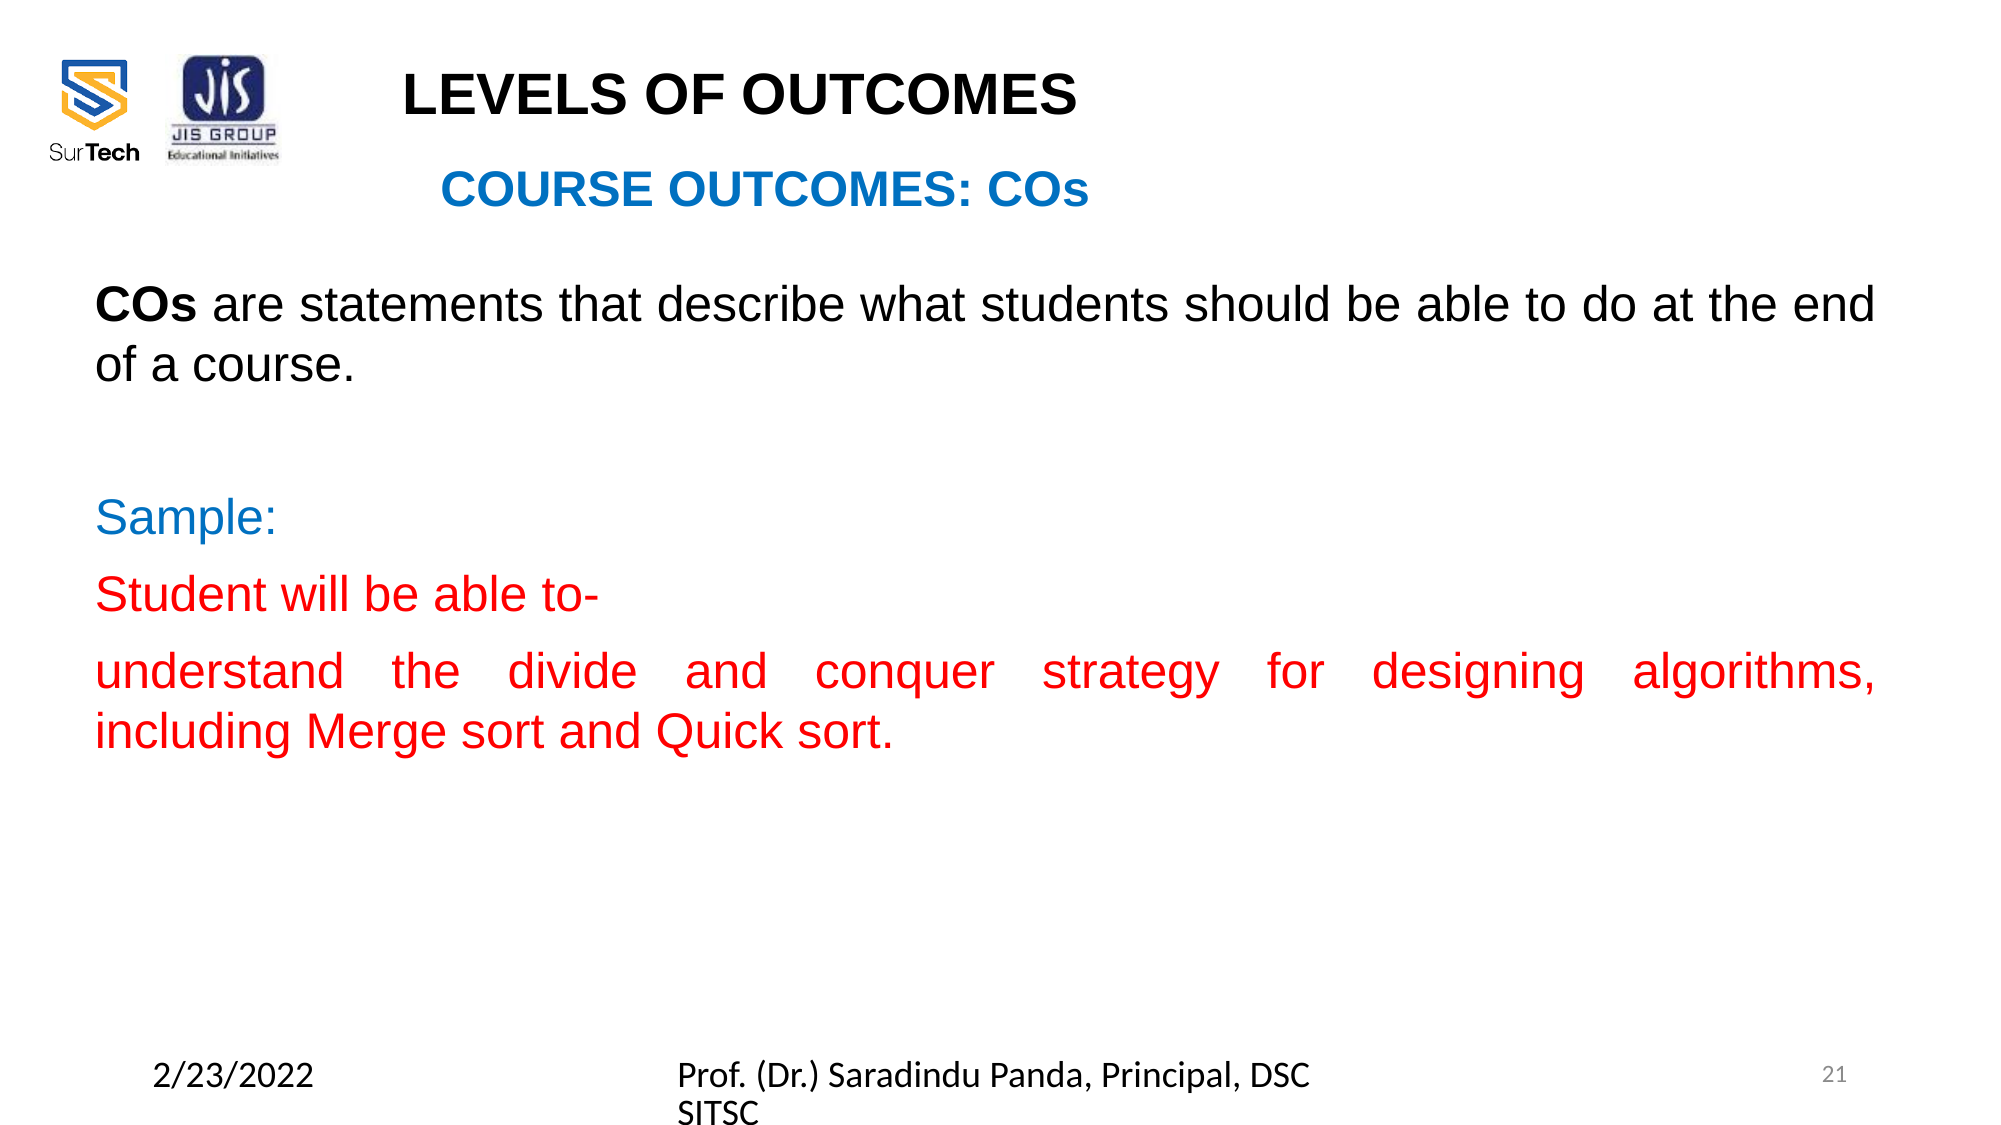

# LEVELS OF OUTCOMES
COURSE OUTCOMES: COs
COs are statements that describe what students should be able to do at the end of a course.

Sample:
Student will be able to-
understand the divide and conquer strategy for designing algorithms,
including Merge sort and Quick sort.
2/23/2022
Prof. (Dr.) Saradindu Panda, Principal, DSCSITSC
21